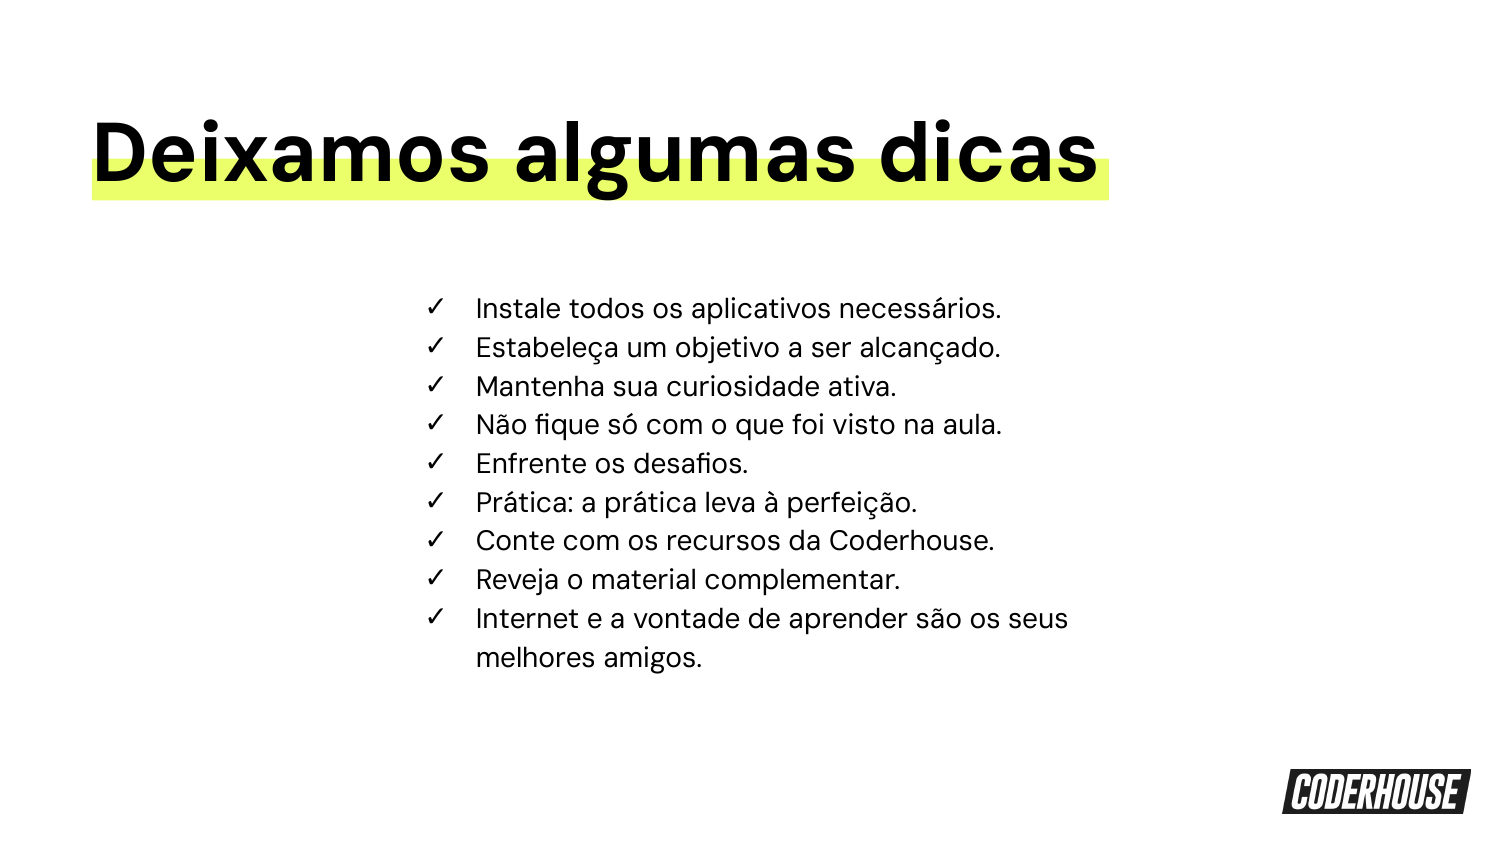

Deixamos algumas dicas

Instale todos os aplicativos necessários.
Estabeleça um objetivo a ser alcançado.
Mantenha sua curiosidade ativa.
Não fique só com o que foi visto na aula.
Enfrente os desafios.
Prática: a prática leva à perfeição.
Conte com os recursos da Coderhouse.
Reveja o material complementar.
Internet e a vontade de aprender são os seus
melhores amigos.